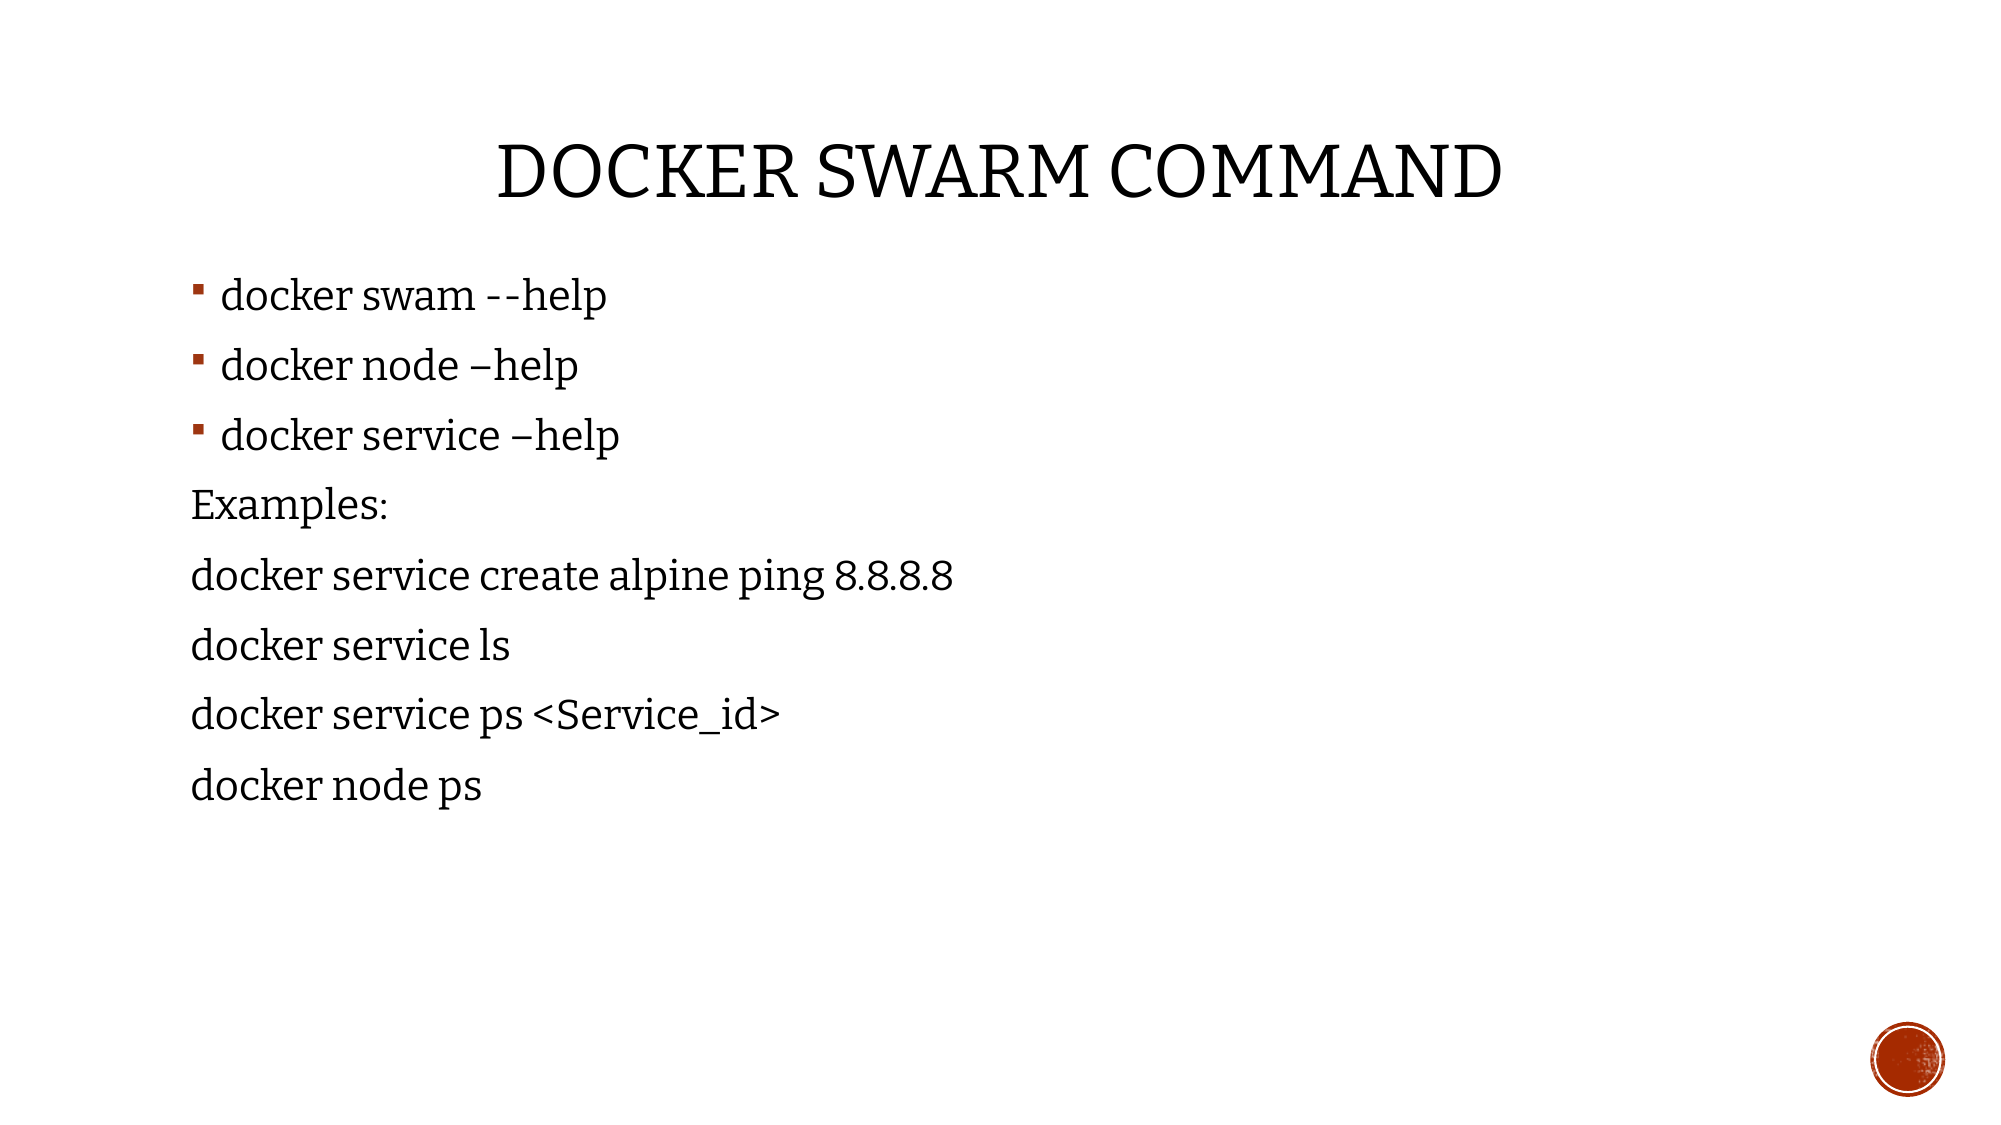

# Docker SWARM command
docker swam --help
docker node –help
docker service –help
Examples:
docker service create alpine ping 8.8.8.8
docker service ls
docker service ps <Service_id>
docker node ps